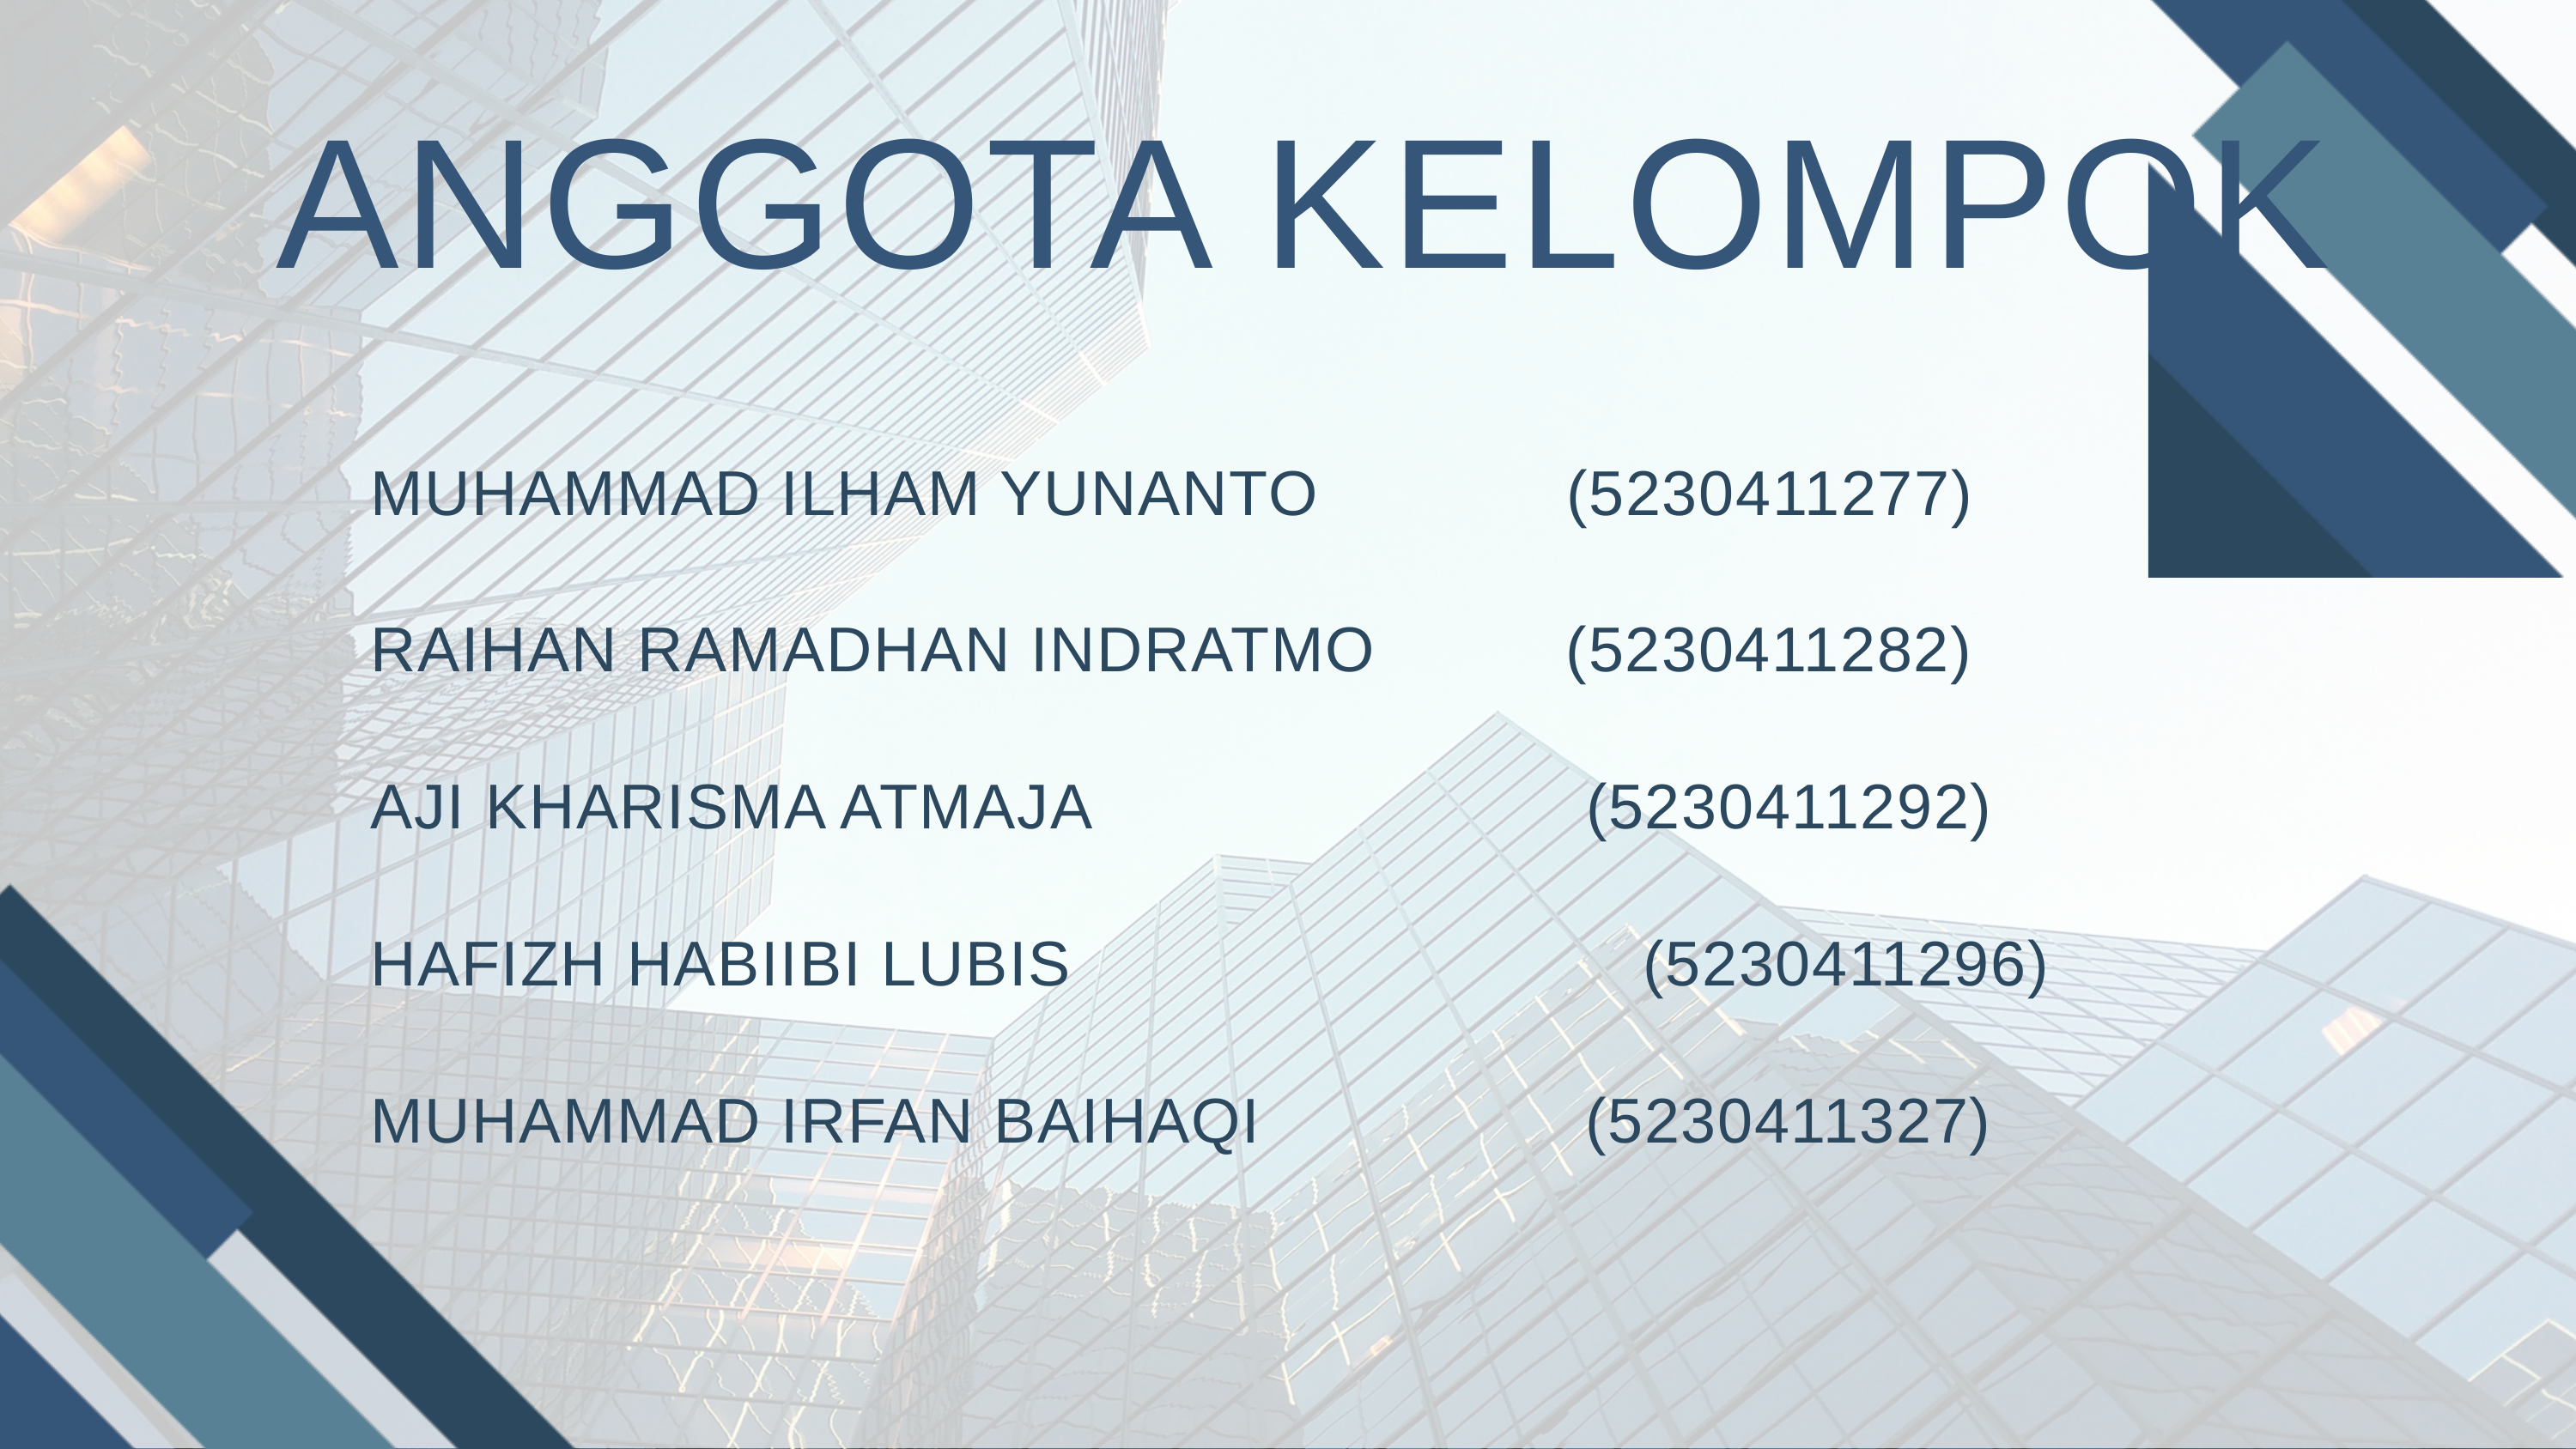

ANGGOTA KELOMPOK
MUHAMMAD ILHAM YUNANTO             (5230411277)

RAIHAN RAMADHAN INDRATMO          (5230411282)

AJI KHARISMA ATMAJA                          (5230411292)

HAFIZH HABIIBI LUBIS                              (5230411296)

MUHAMMAD IRFAN BAIHAQI                 (5230411327)